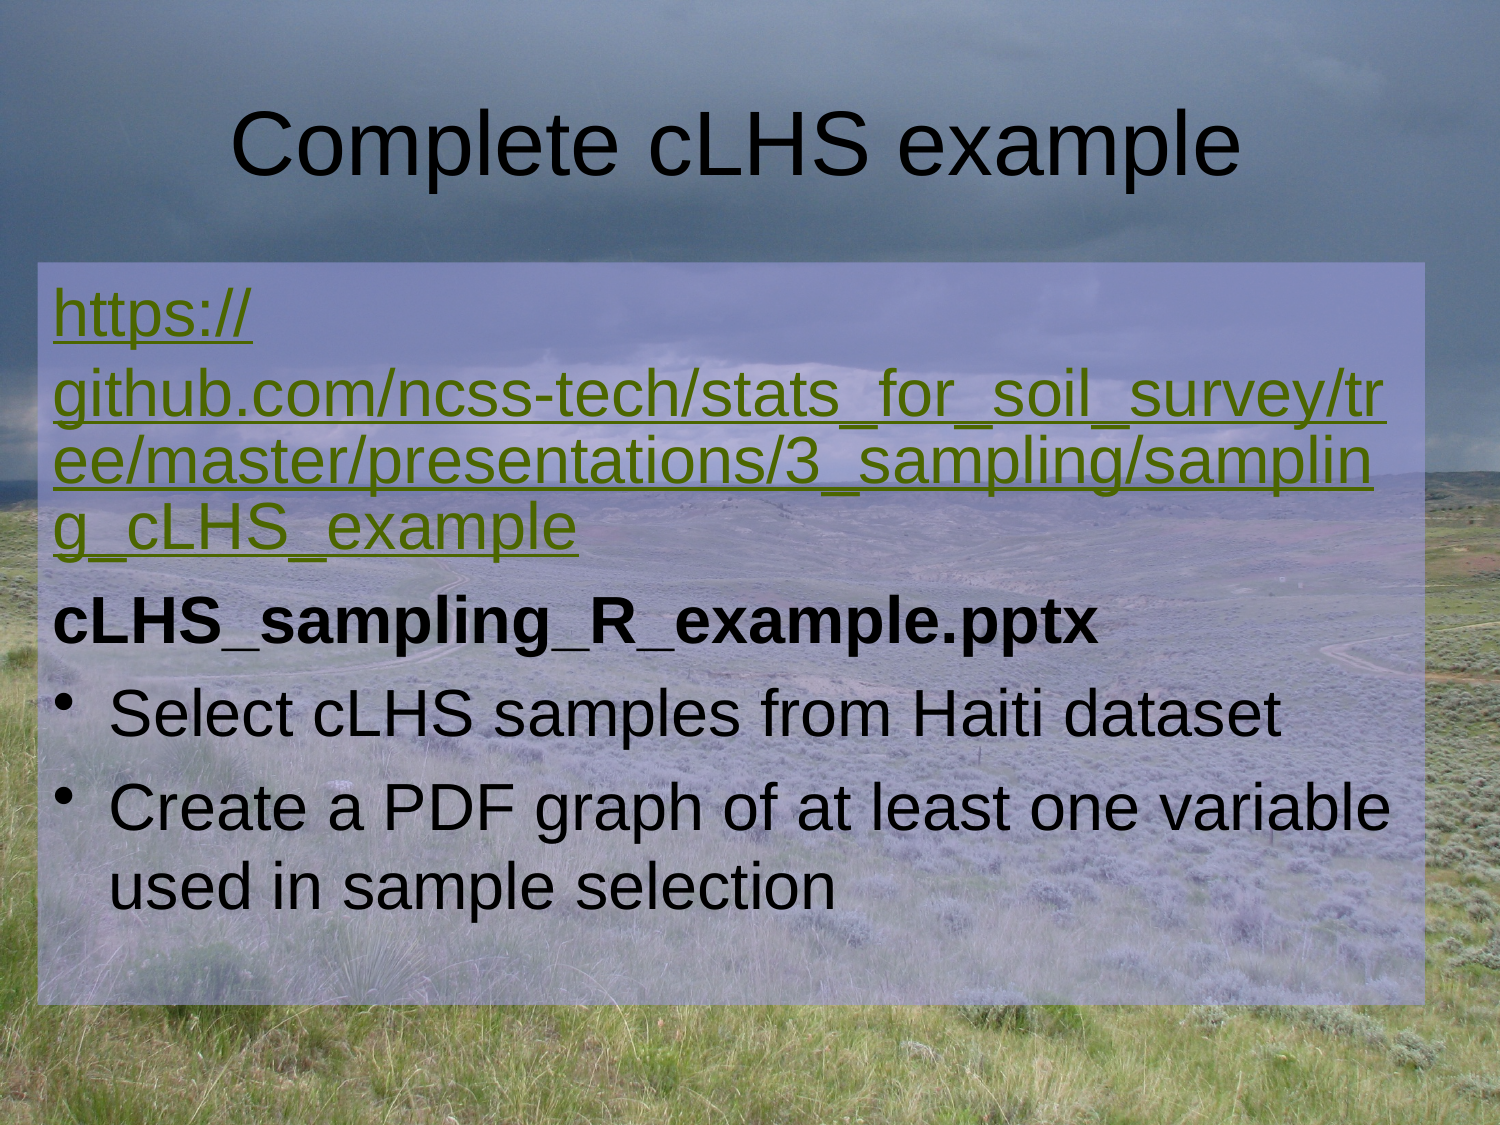

# Complete cLHS example
https://github.com/ncss-tech/stats_for_soil_survey/tree/master/presentations/3_sampling/sampling_cLHS_example
cLHS_sampling_R_example.pptx
Select cLHS samples from Haiti dataset
Create a PDF graph of at least one variable used in sample selection